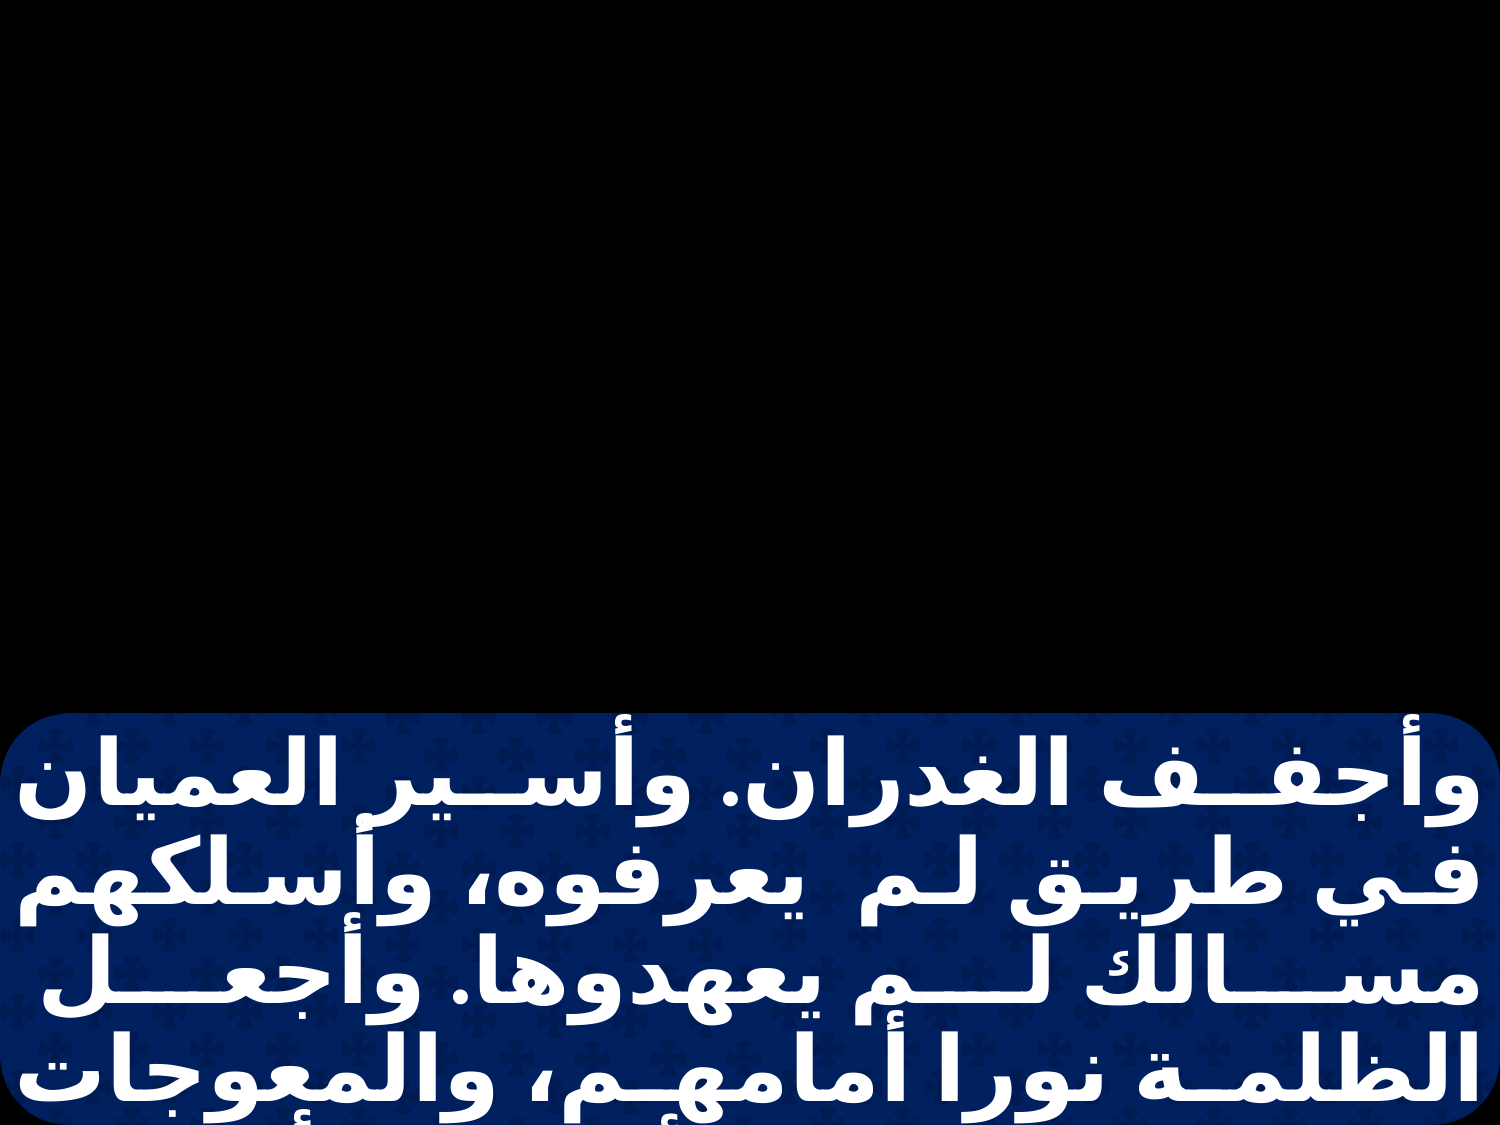

وأجفف الغدران. وأسير العميان في طريق لم  يعرفوه، وأسلكهم مسالك لم يعهدوها. وأجعل  الظلمة نورا أمامهم، والمعوجات مستقيمة. هذه  الأمور سأصنعها ولا أخذلهم.